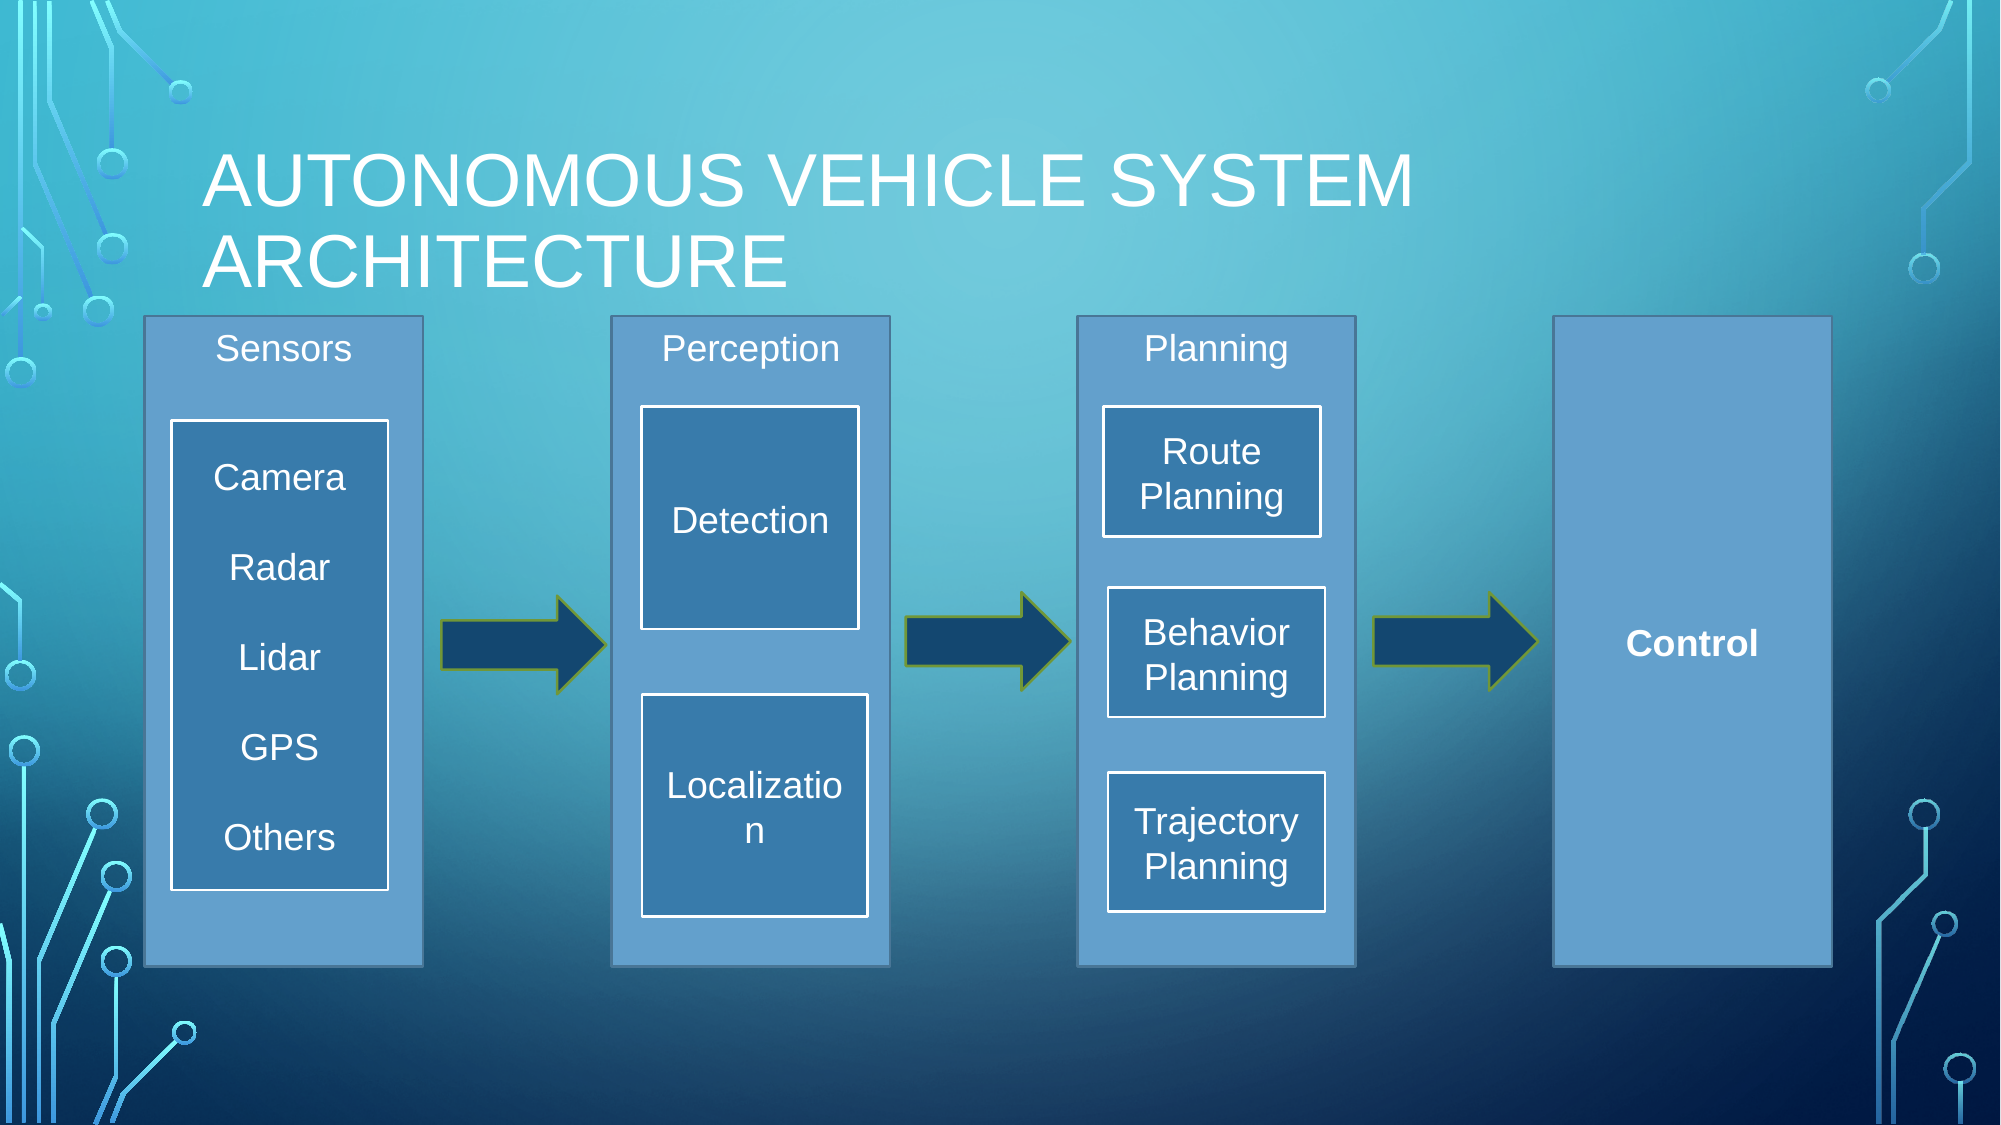

# Autonomous Vehicle System Architecture
Control
Planning
Sensors
Perception
Route Planning
Detection
Camera

Radar

Lidar

GPS

Others
Behavior Planning

Localization
Trajectory Planning